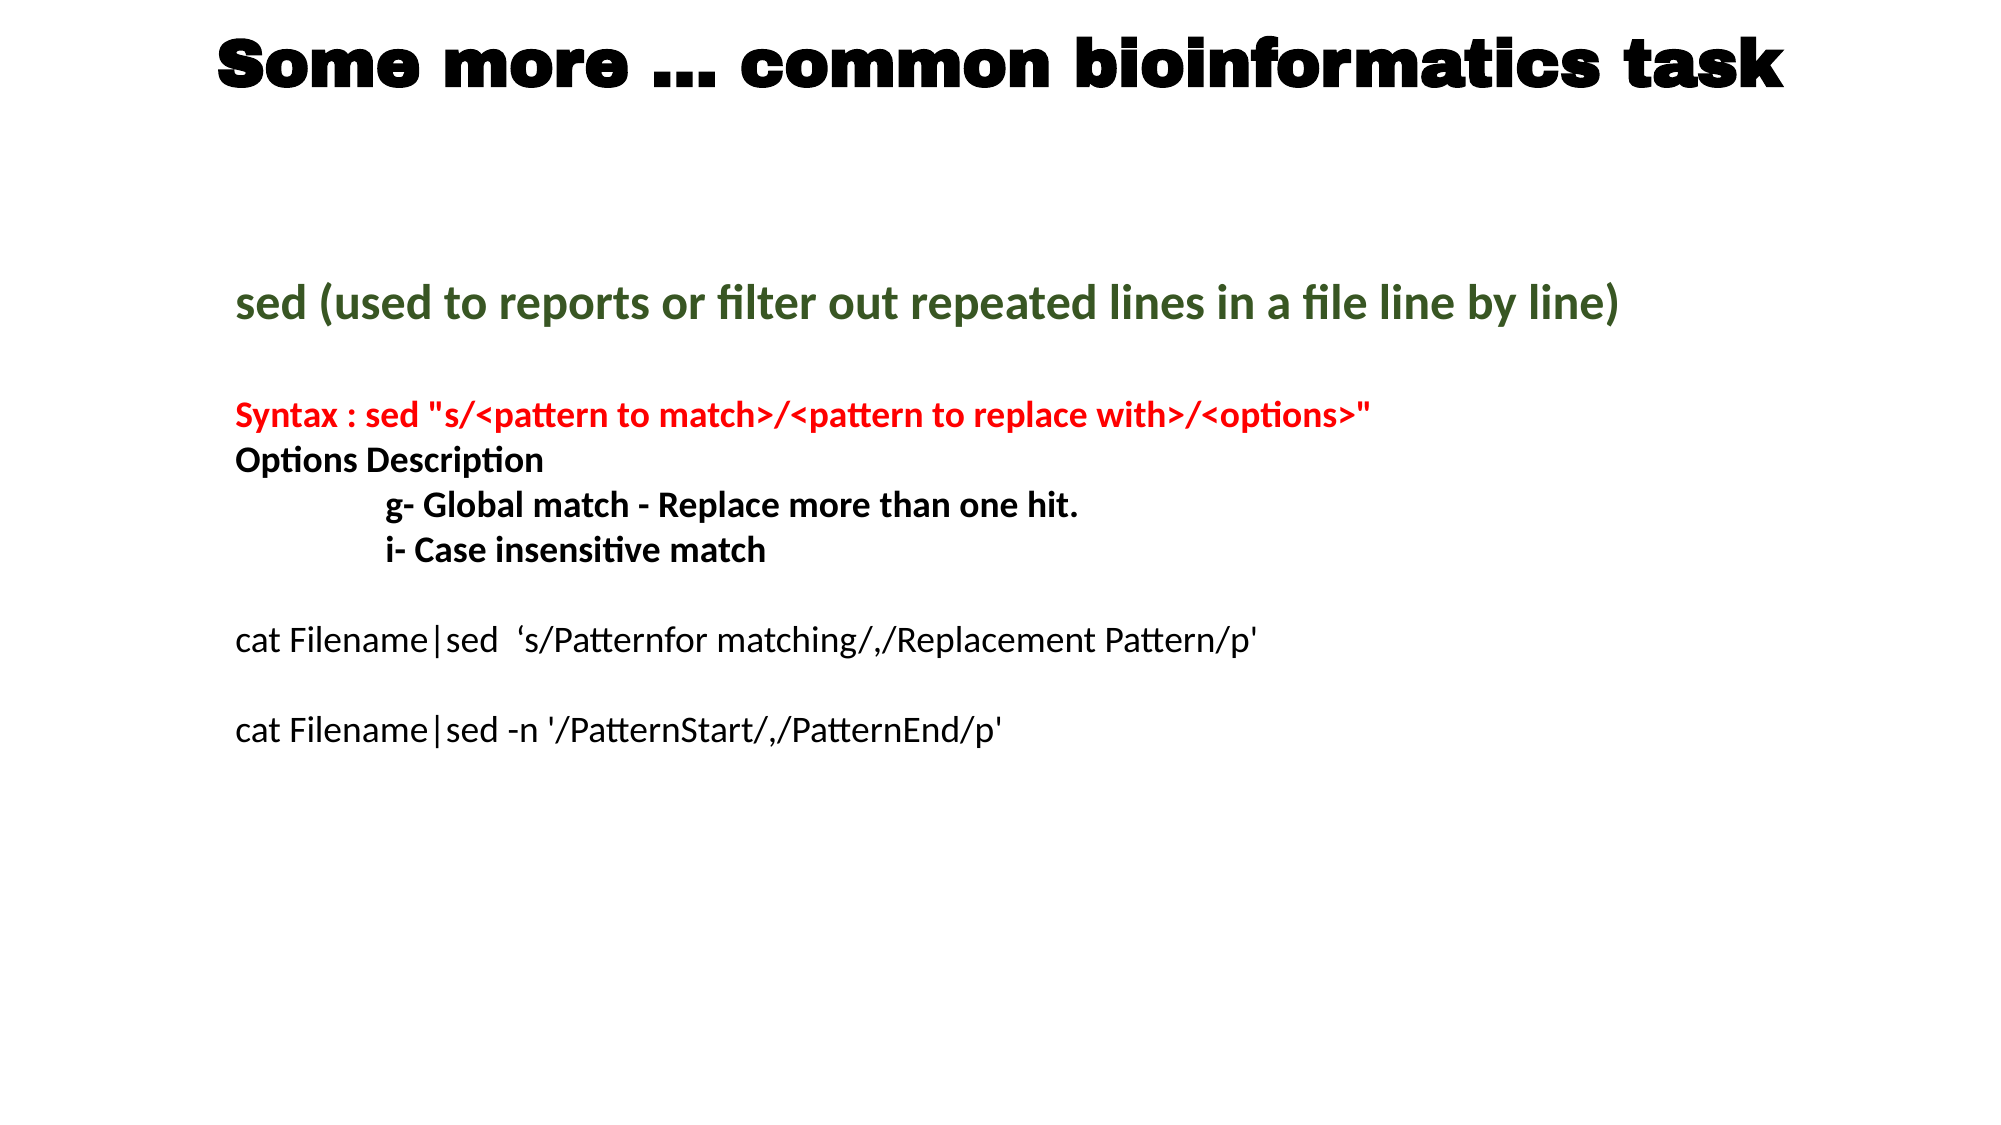

# Some more … common bioinformatics task

sed (used to reports or filter out repeated lines in a file line by line)

Syntax : sed "s/<pattern to match>/<pattern to replace with>/<options>"
Options Description
	g- Global match - Replace more than one hit.
	i- Case insensitive match

cat Filename|sed  ‘s/Patternfor matching/,/Replacement Pattern/p'

cat Filename|sed -n '/PatternStart/,/PatternEnd/p'